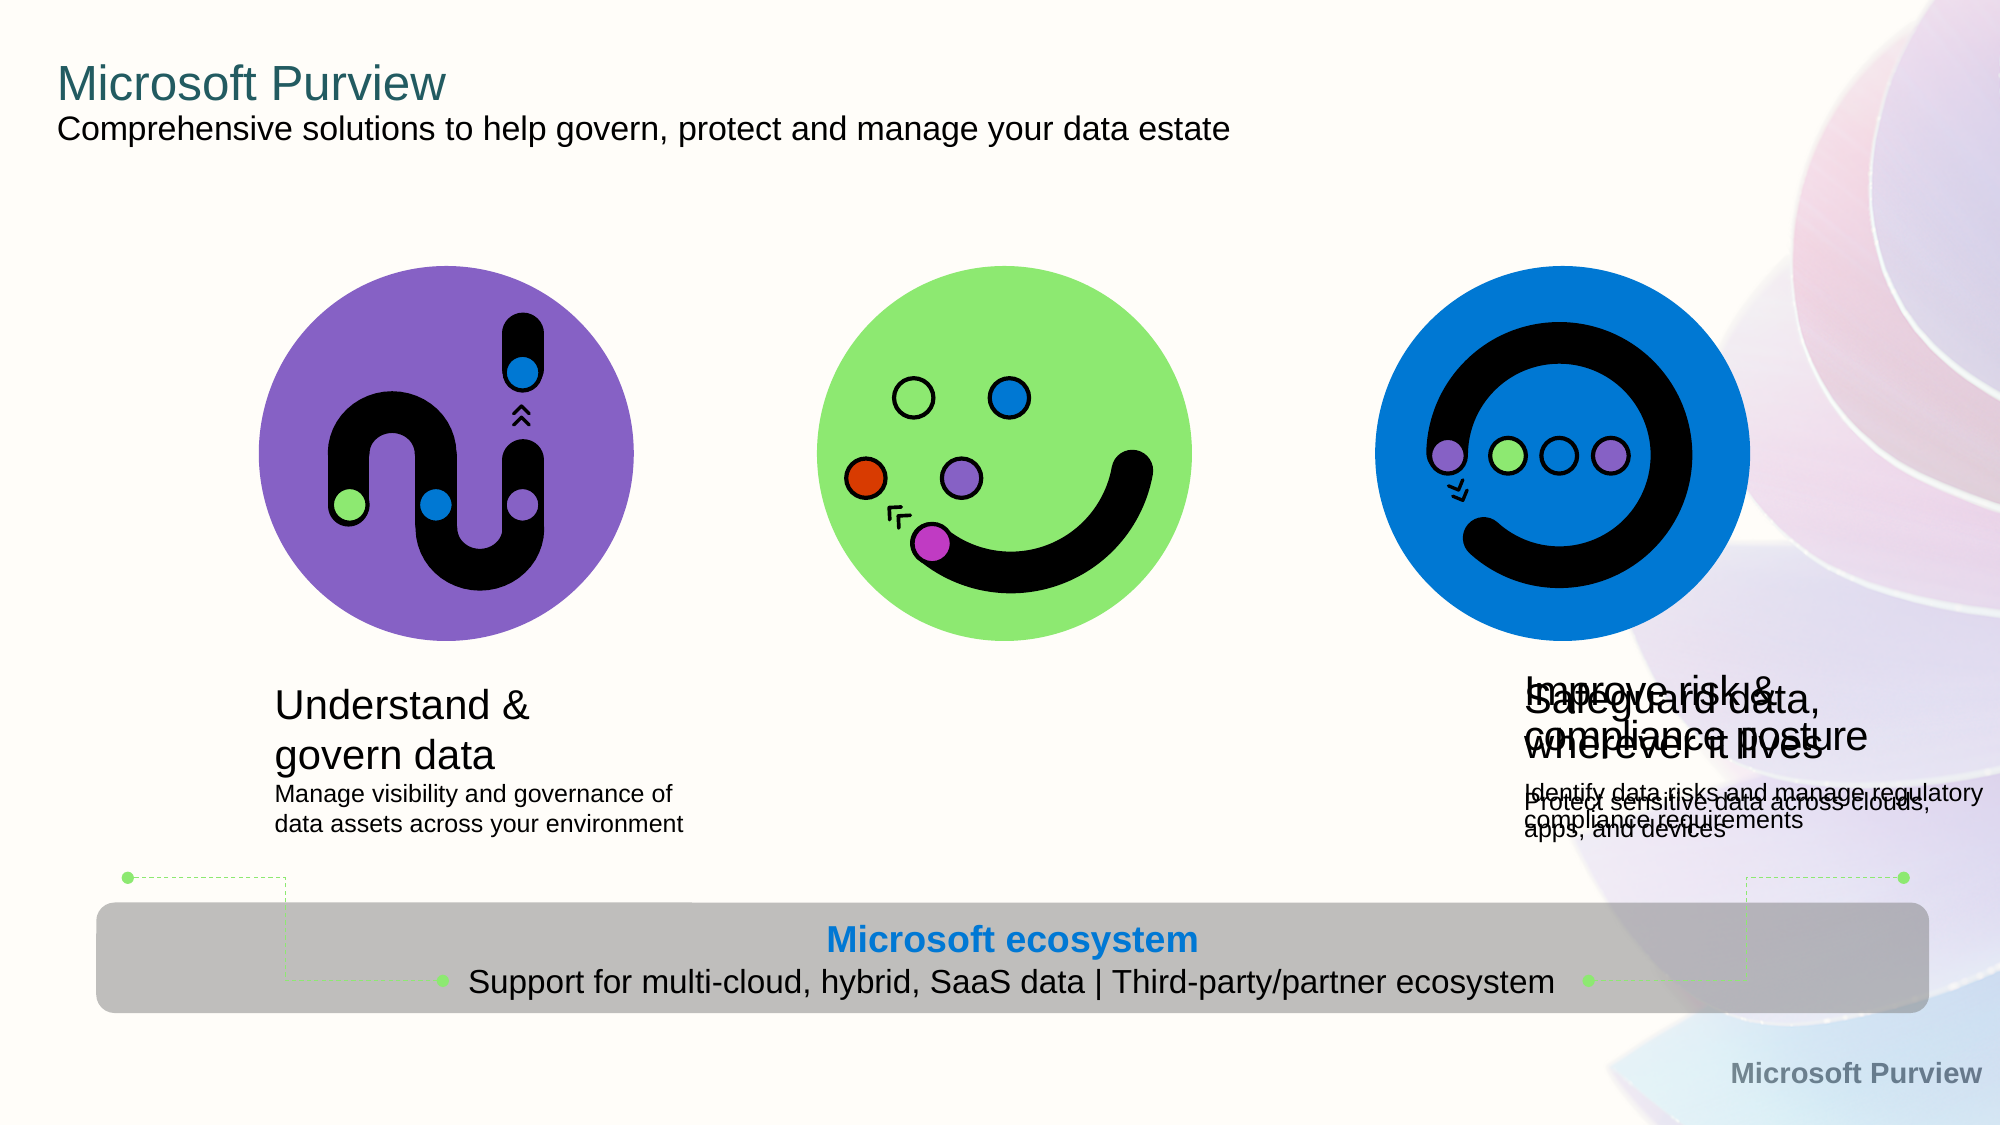

Microsoft Purview
Comprehensive solutions to help govern, protect and manage your data estate

Improve risk & compliance posture
Identify data risks and manage regulatory compliance requirements
Understand &
govern data
Manage visibility and governance of
data assets across your environment

Safeguard data,
wherever it lives
Protect sensitive data across clouds, apps, and devices
Microsoft ecosystem
Support for multi-cloud, hybrid, SaaS data | Third-party/partner ecosystem